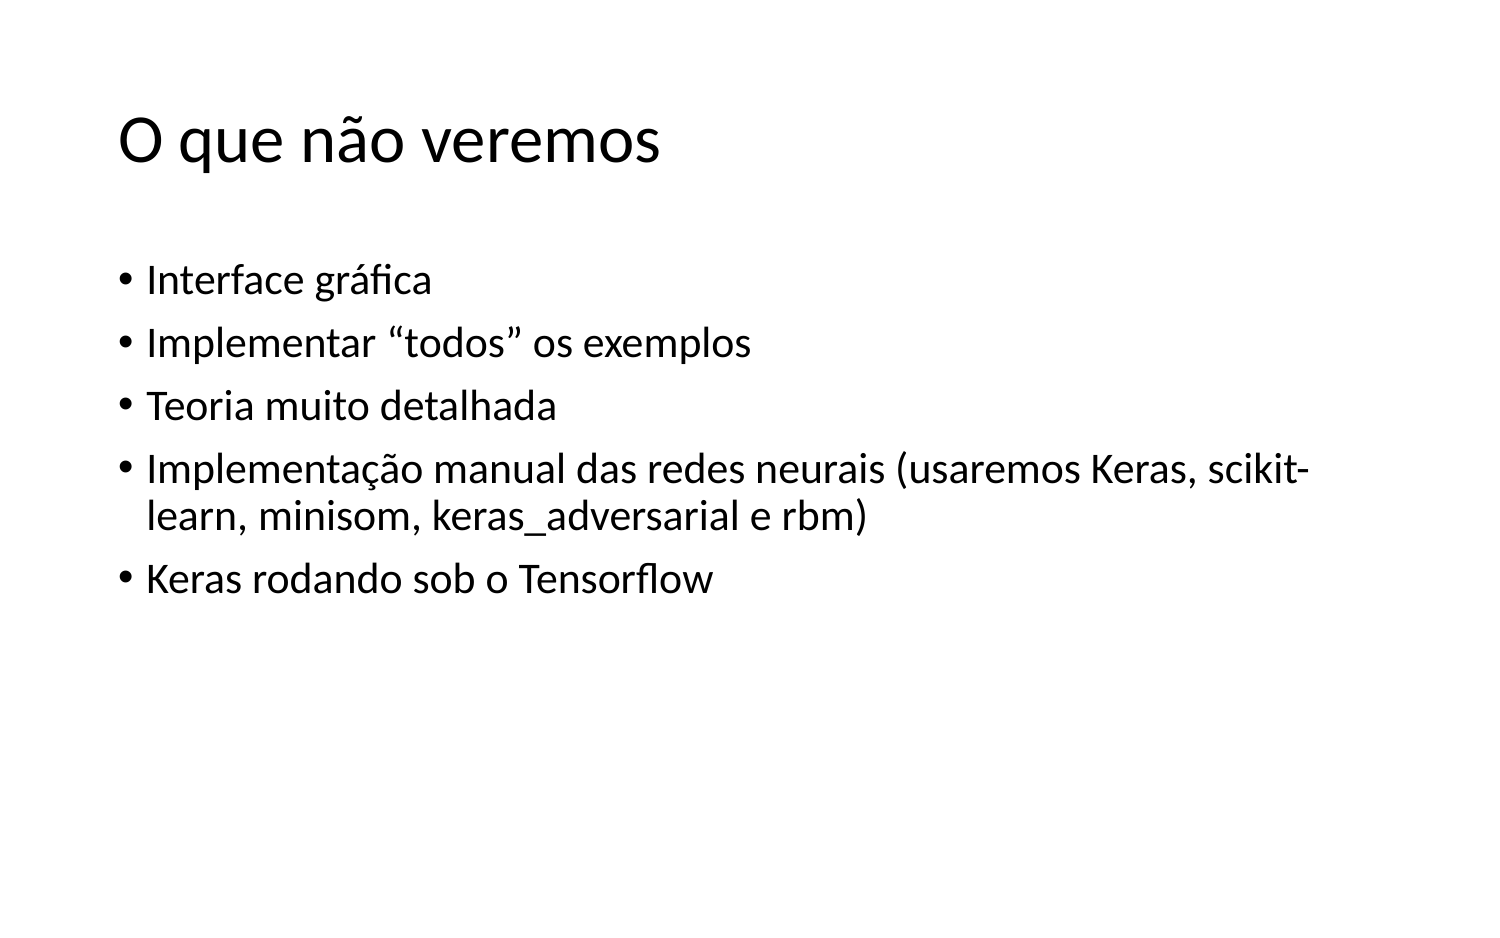

# O que não veremos
Interface gráfica
Implementar “todos” os exemplos
Teoria muito detalhada
Implementação manual das redes neurais (usaremos Keras, scikit-learn, minisom, keras_adversarial e rbm)
Keras rodando sob o Tensorflow